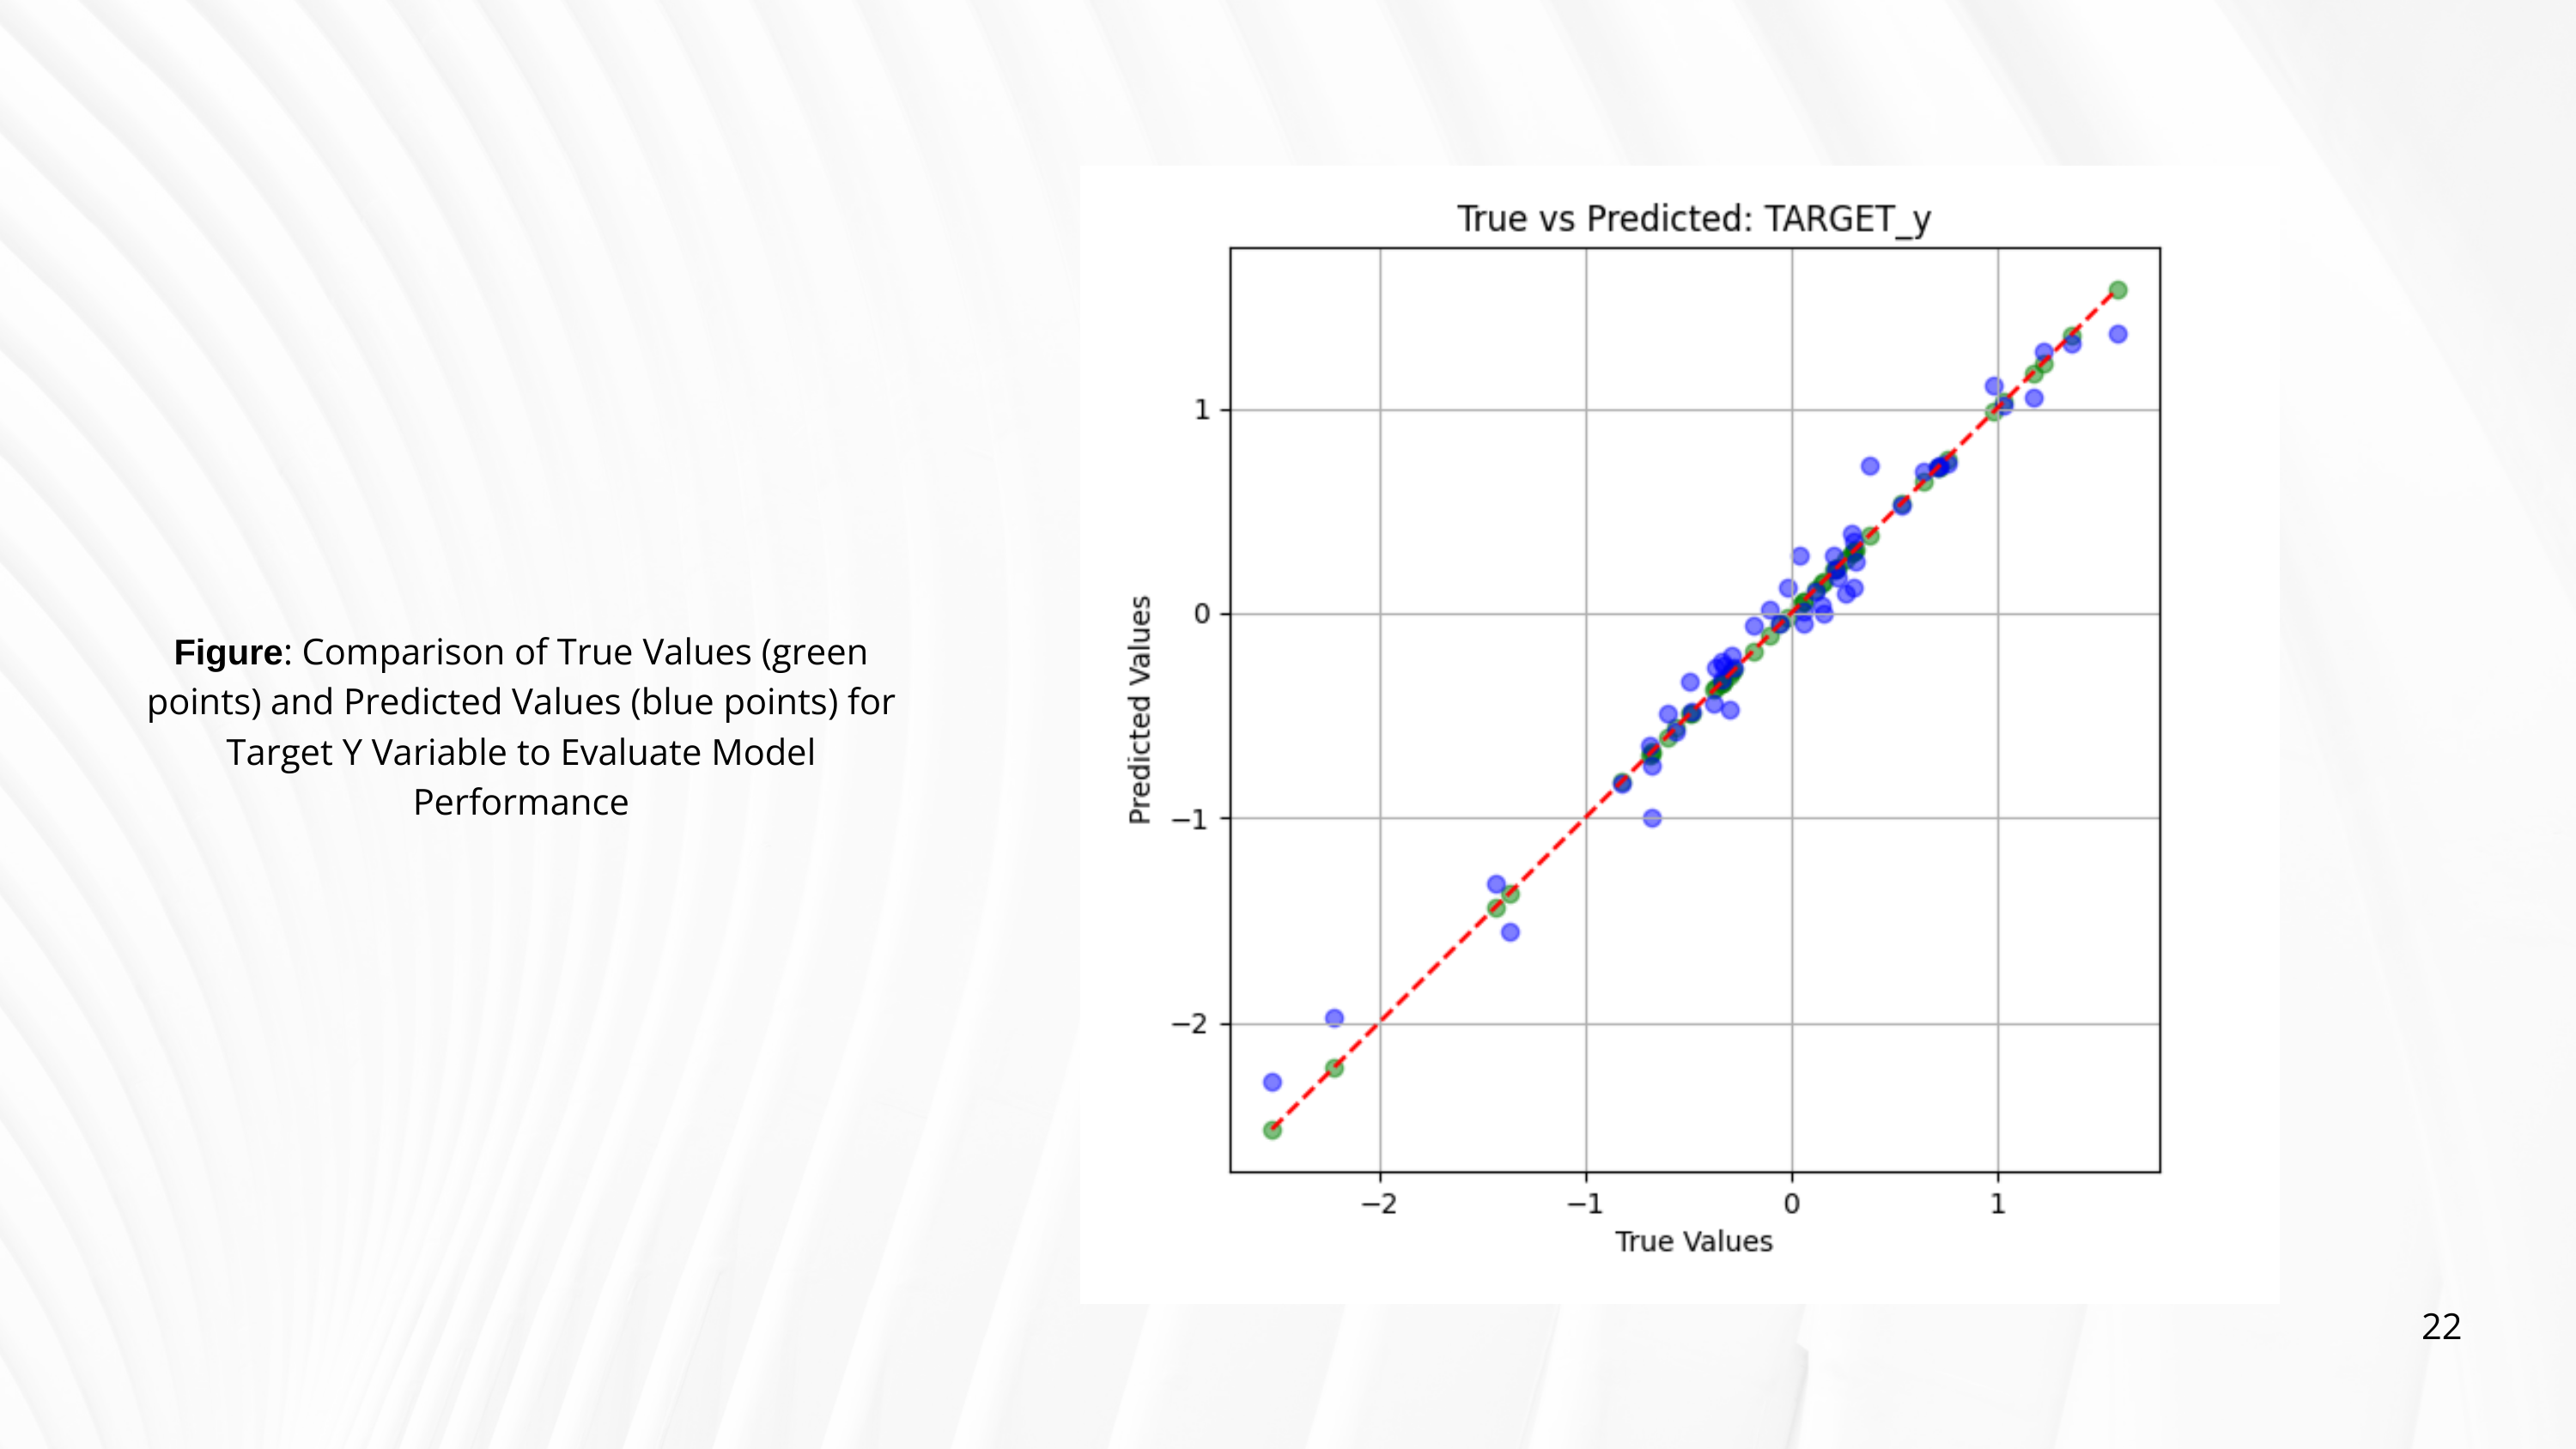

Figure: Comparison of True Values (green points) and Predicted Values (blue points) for Target Y Variable to Evaluate Model Performance
22